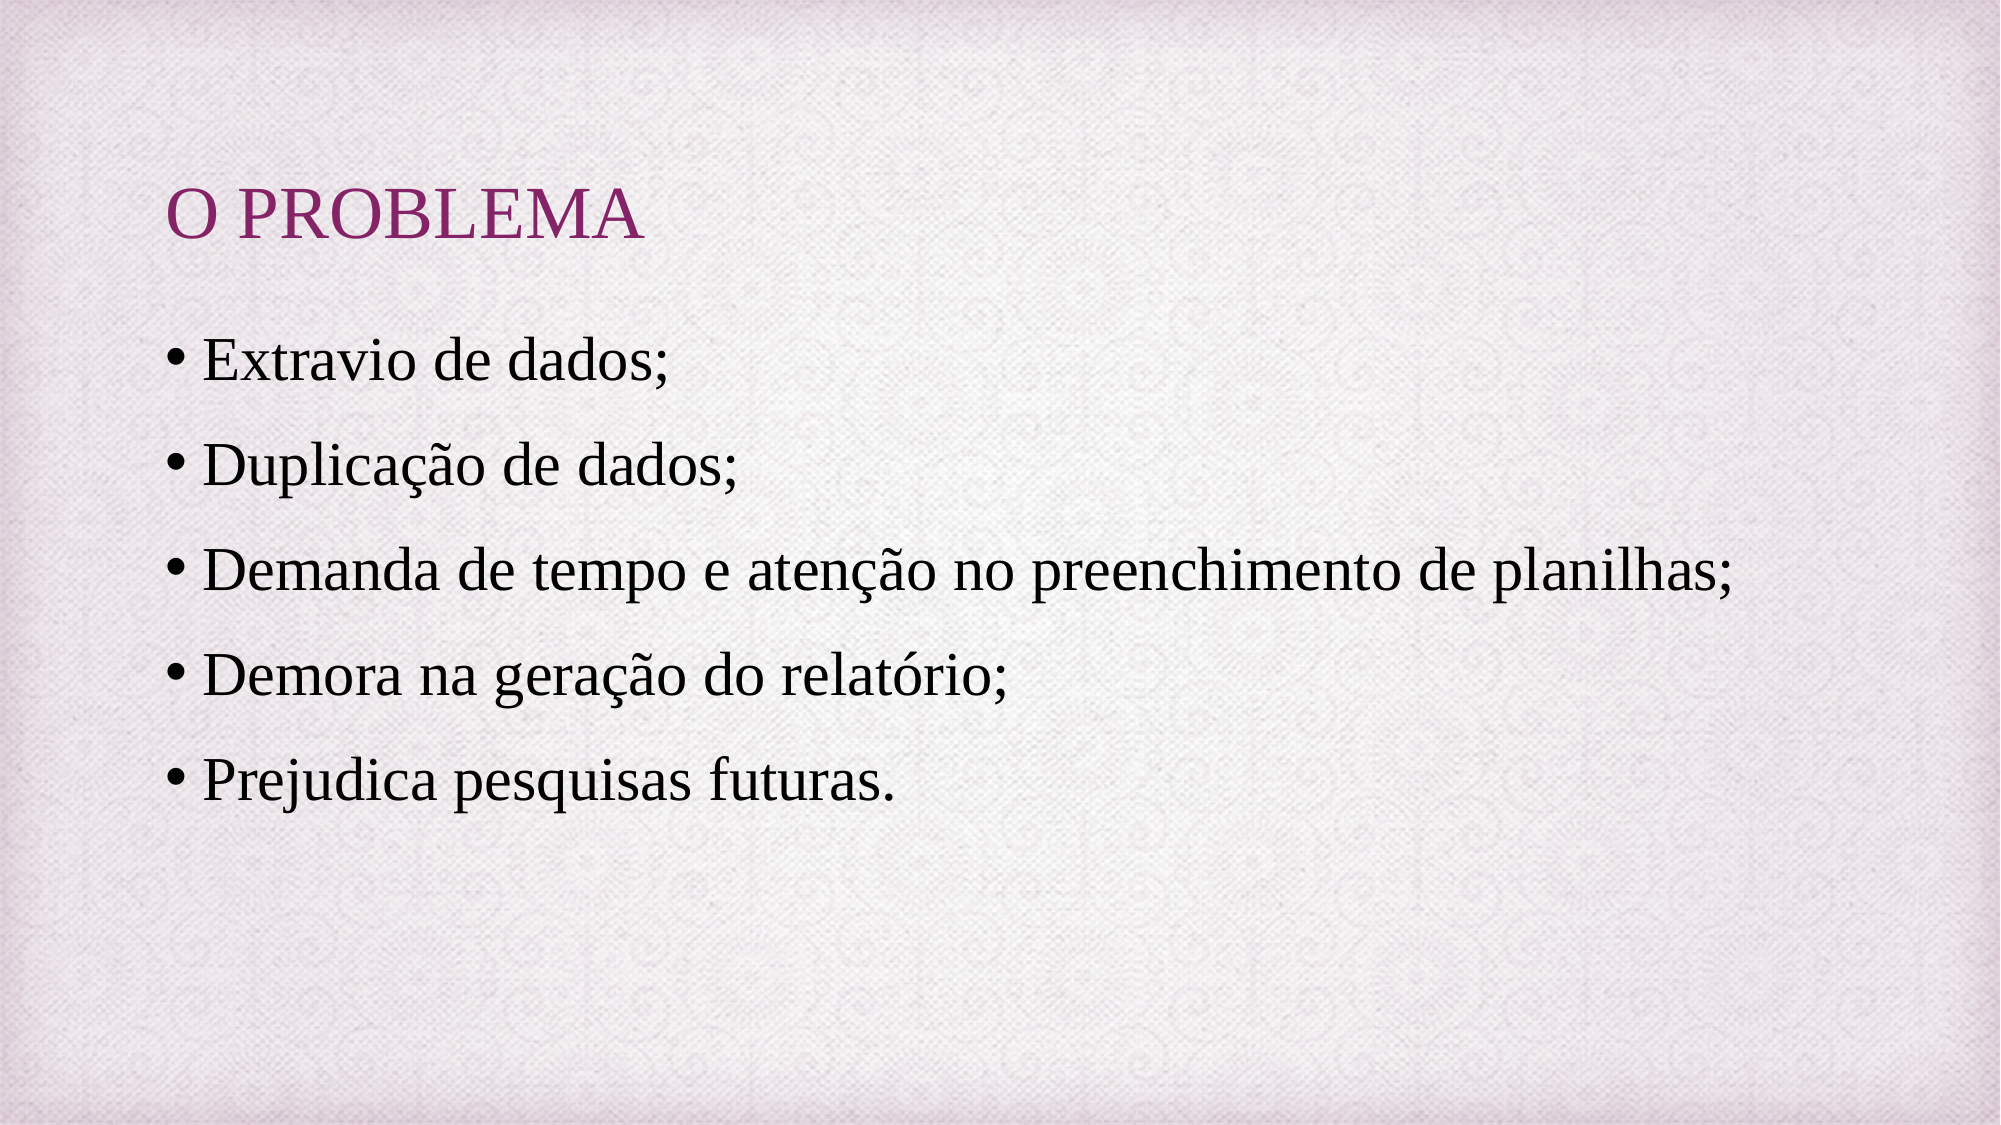

# O PROBLEMA
Extravio de dados;
Duplicação de dados;
Demanda de tempo e atenção no preenchimento de planilhas;
Demora na geração do relatório;
Prejudica pesquisas futuras.